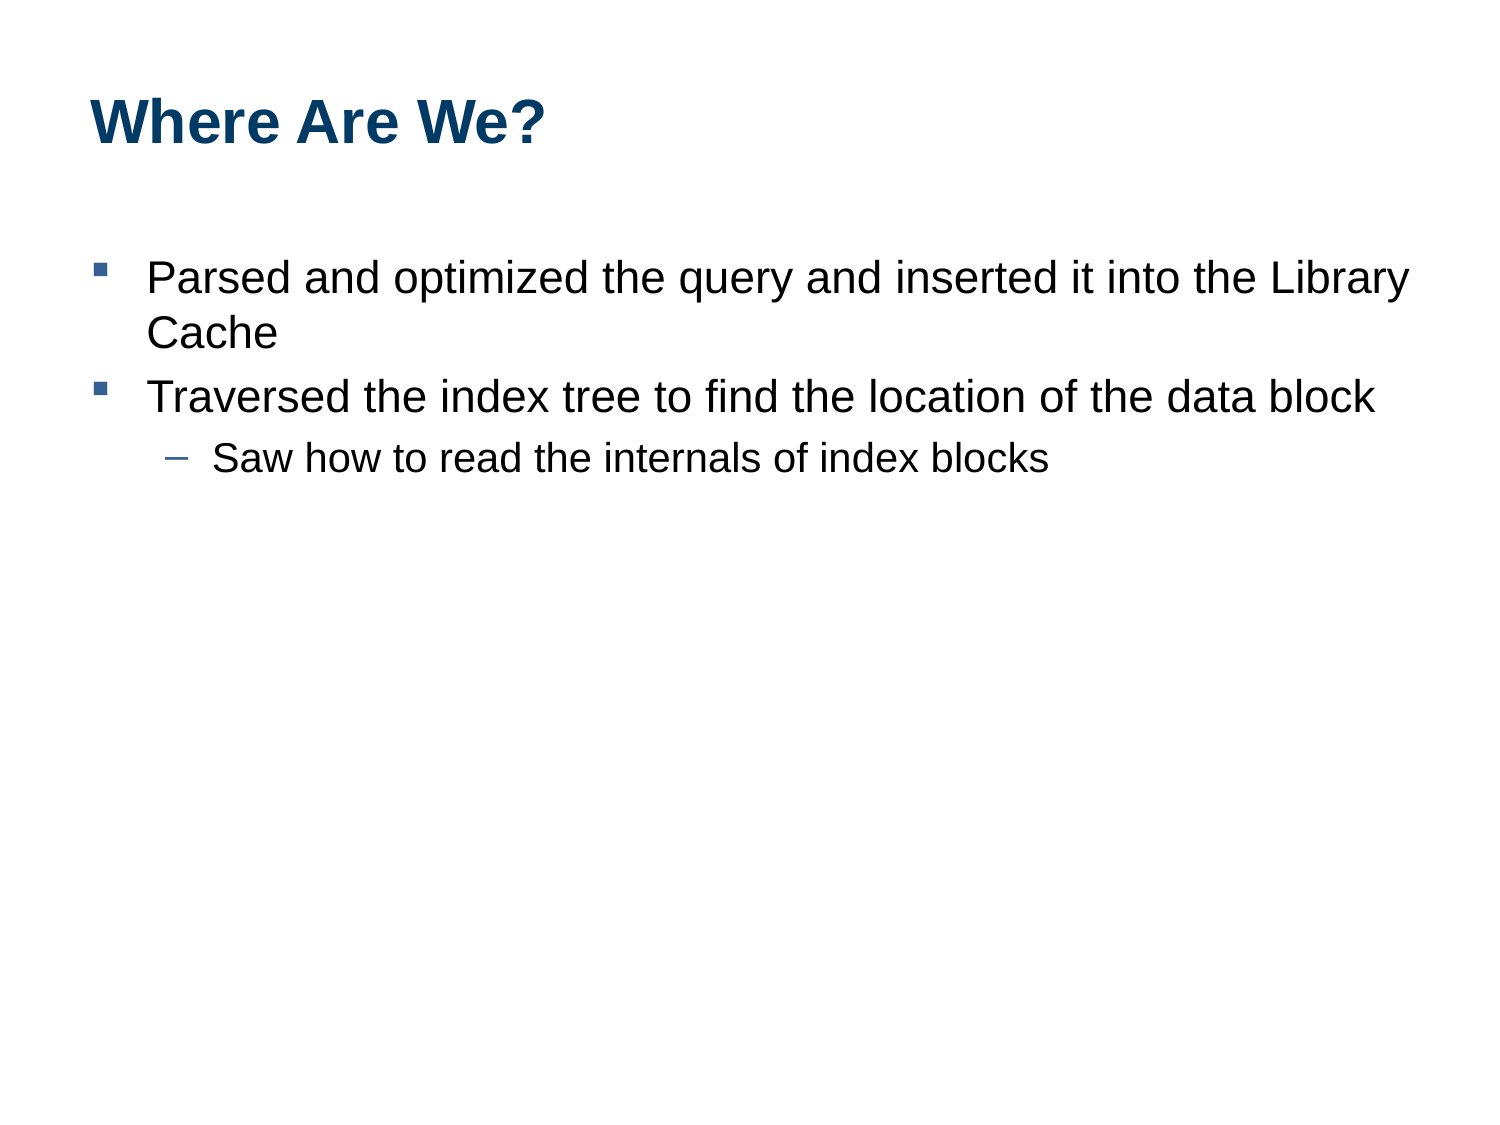

# Where Are We?
Parsed and optimized the query and inserted it into the Library Cache
Traversed the index tree to find the location of the data block
Saw how to read the internals of index blocks

33